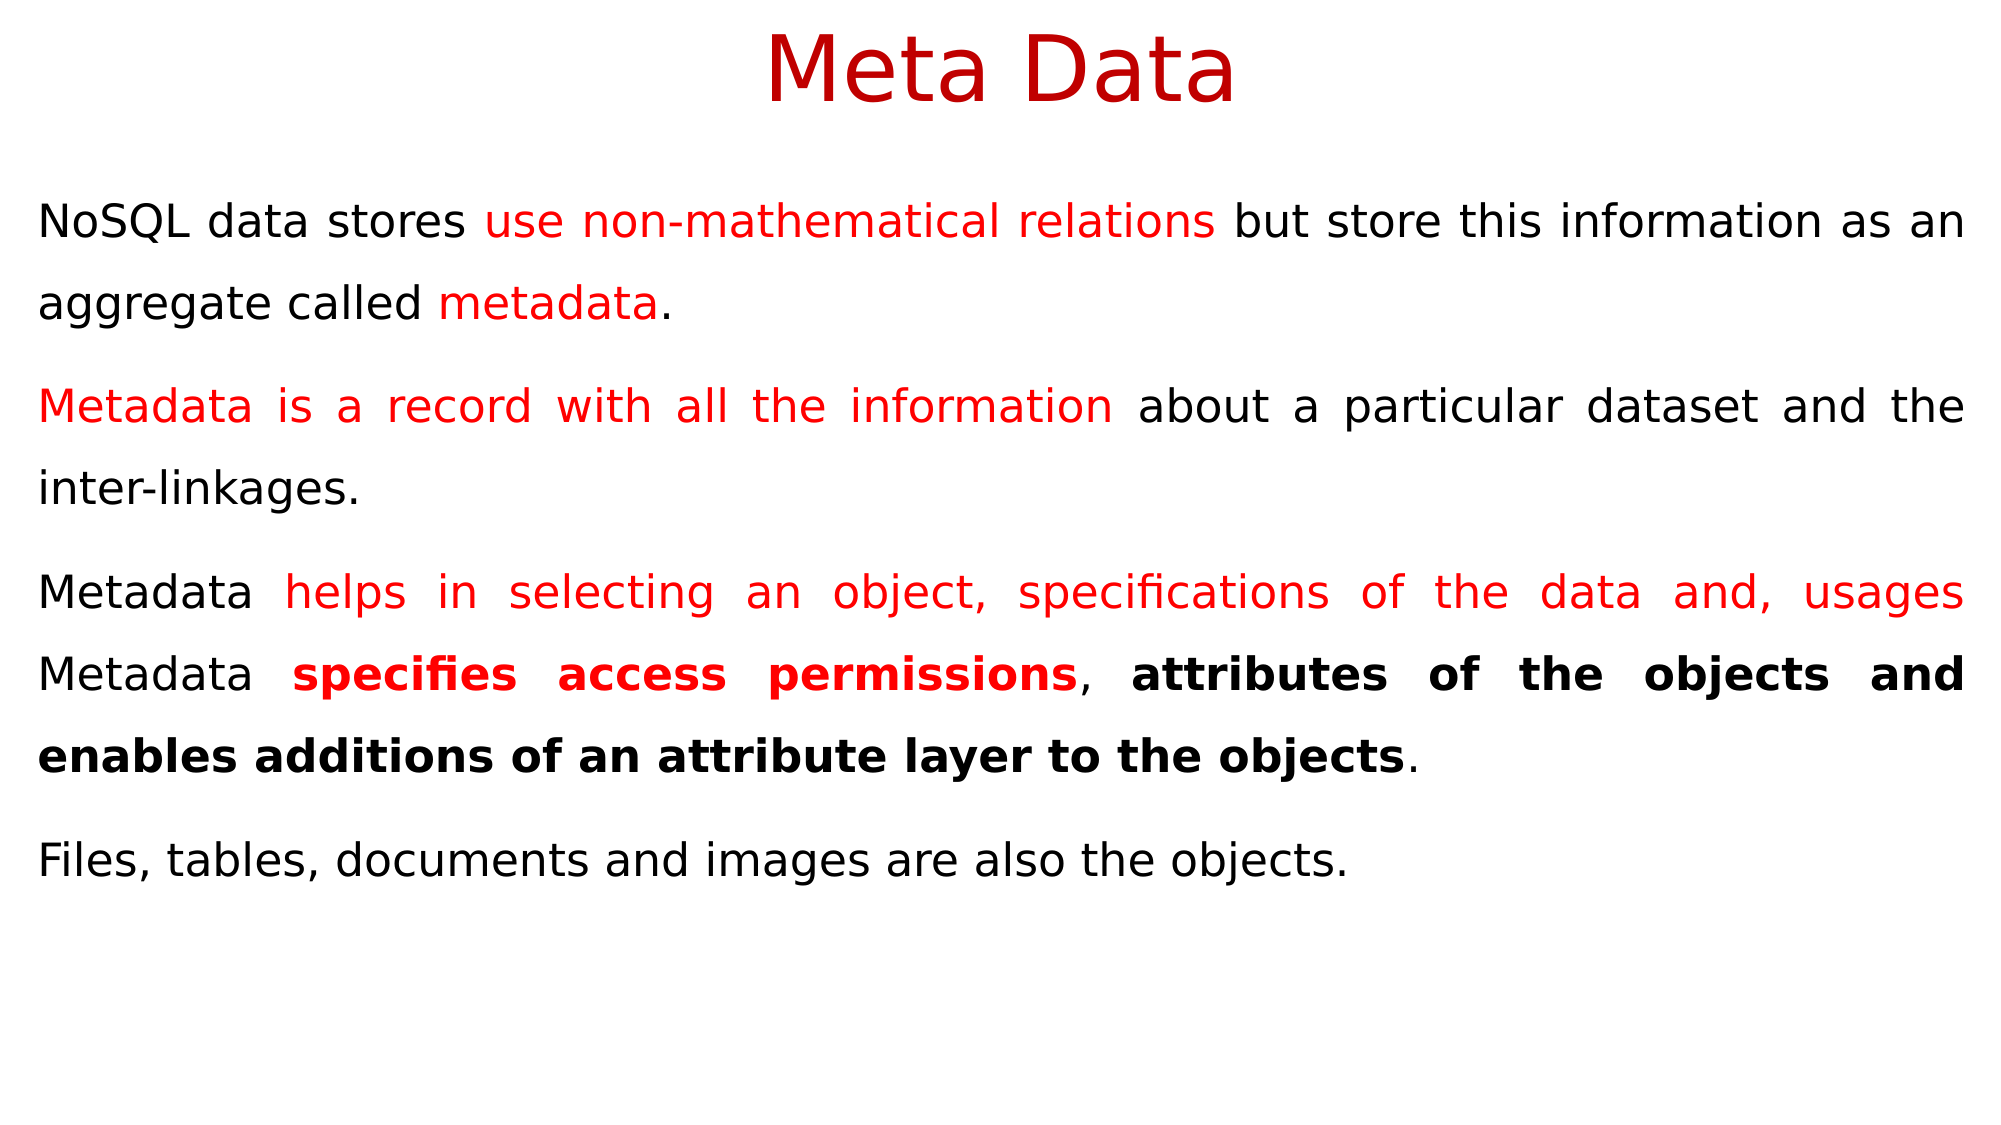

# Meta Data
NoSQL data stores use non-mathematical relations but store this information as an aggregate called metadata.
Metadata is a record with all the information about a particular dataset and the inter-linkages.
Metadata helps in selecting an object, specifications of the data and, usages Metadata specifies access permissions, attributes of the objects and enables additions of an attribute layer to the objects.
Files, tables, documents and images are also the objects.